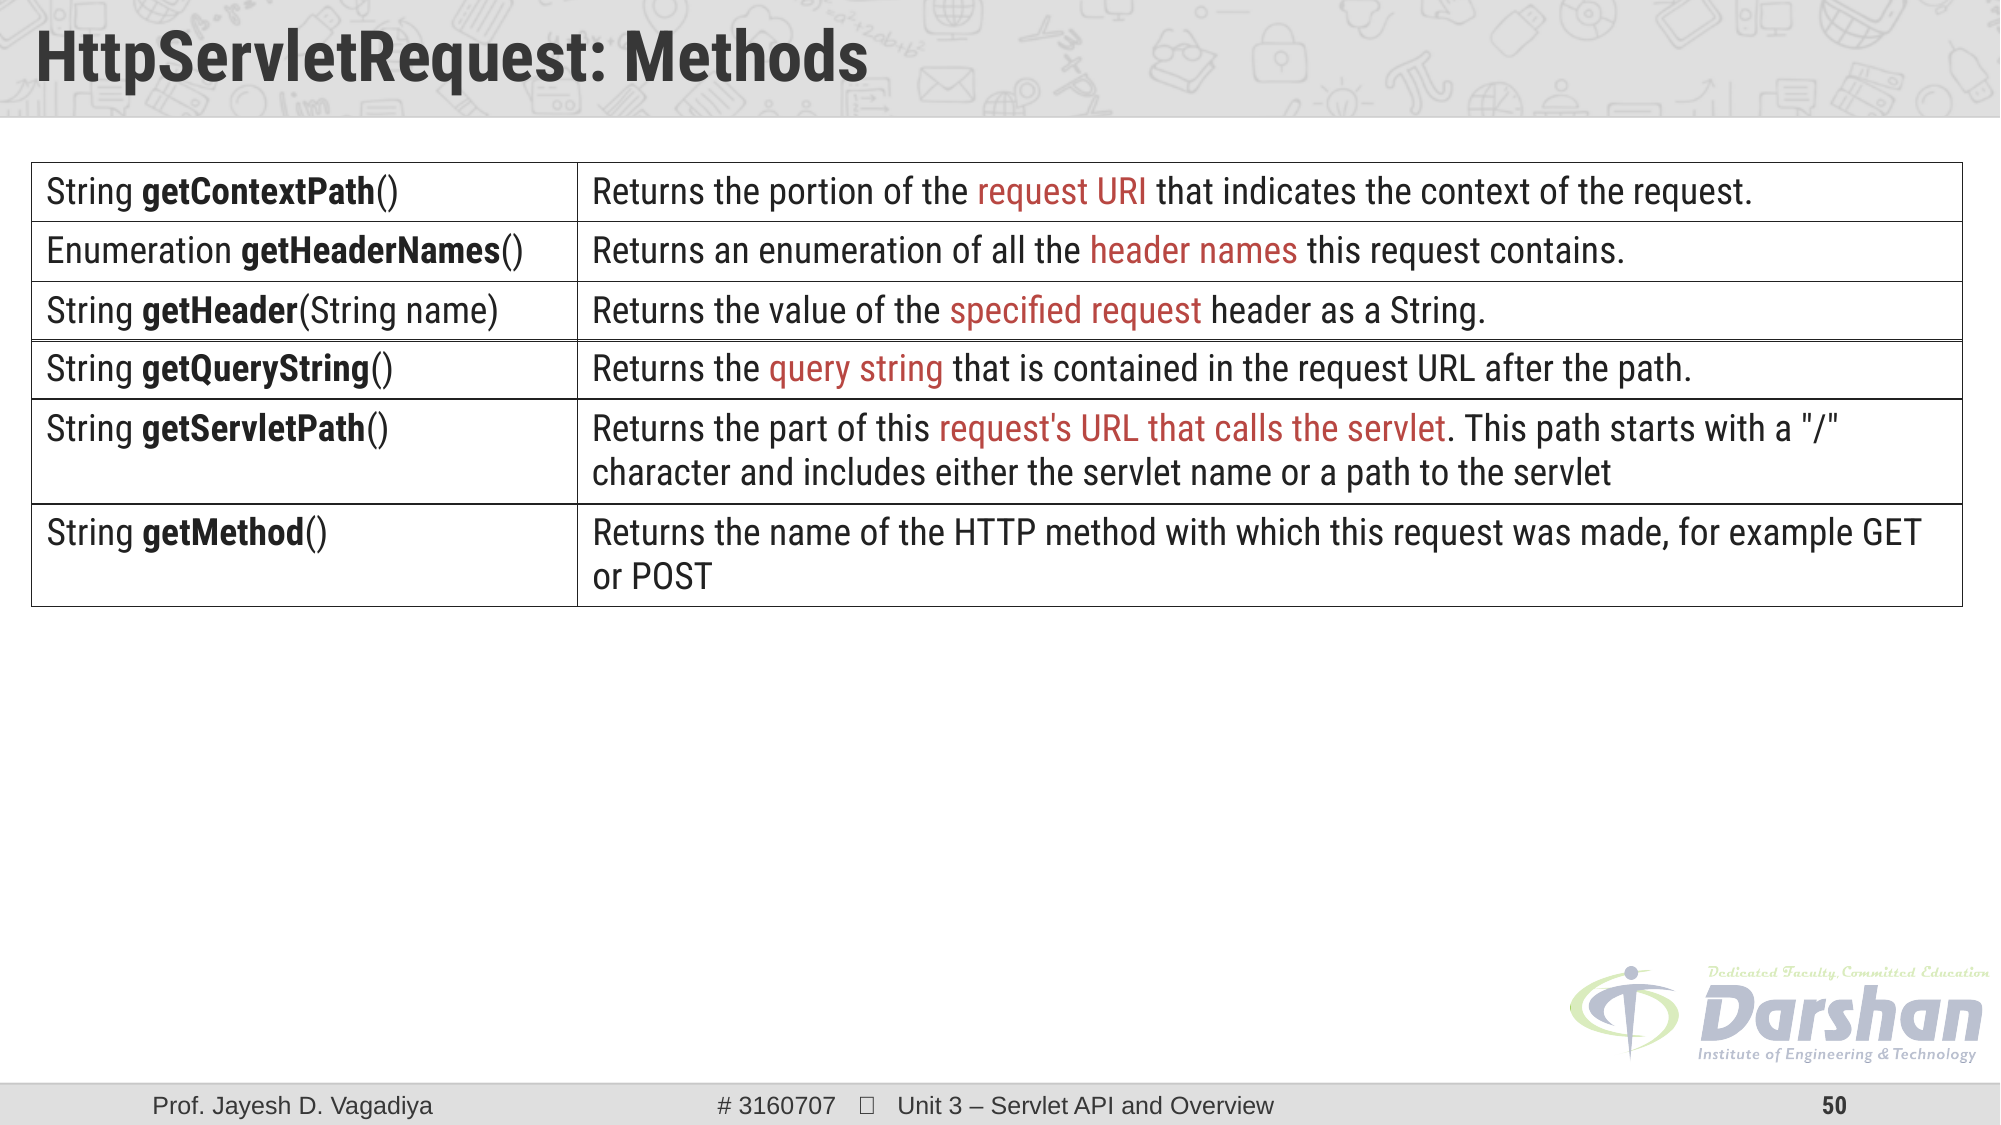

# HttpServletRequest: Methods
| String getContextPath() | Returns the portion of the request URI that indicates the context of the request. |
| --- | --- |
| Enumeration getHeaderNames() | Returns an enumeration of all the header names this request contains. |
| --- | --- |
| String getHeader(String name) | Returns the value of the specified request header as a String. |
| --- | --- |
| String getQueryString() | Returns the query string that is contained in the request URL after the path. |
| --- | --- |
| String getServletPath() | Returns the part of this request's URL that calls the servlet. This path starts with a "/" character and includes either the servlet name or a path to the servlet |
| --- | --- |
| String getMethod() | Returns the name of the HTTP method with which this request was made, for example GET or POST |
| --- | --- |